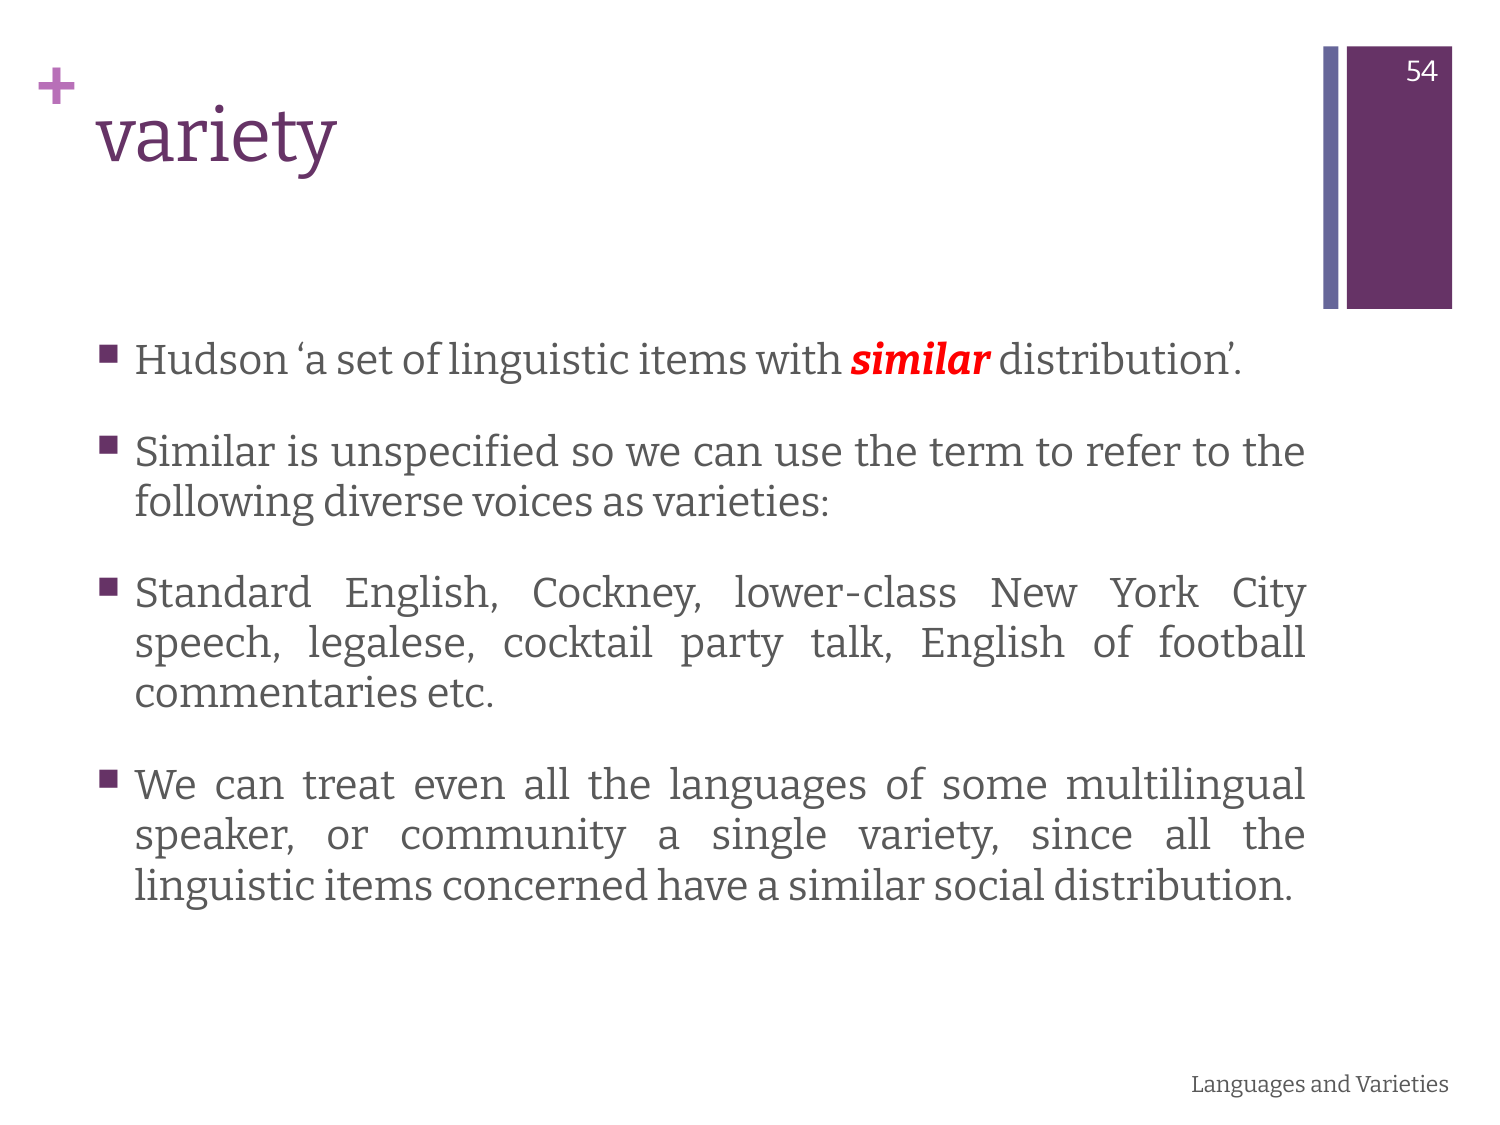

54
# variety
Hudson ‘a set of linguistic items with similar distribution’.
Similar is unspecified so we can use the term to refer to the following diverse voices as varieties:
Standard English, Cockney, lower-class New York City speech, legalese, cocktail party talk, English of football commentaries etc.
We can treat even all the languages of some multilingual speaker, or community a single variety, since all the linguistic items concerned have a similar social distribution.
Languages and Varieties